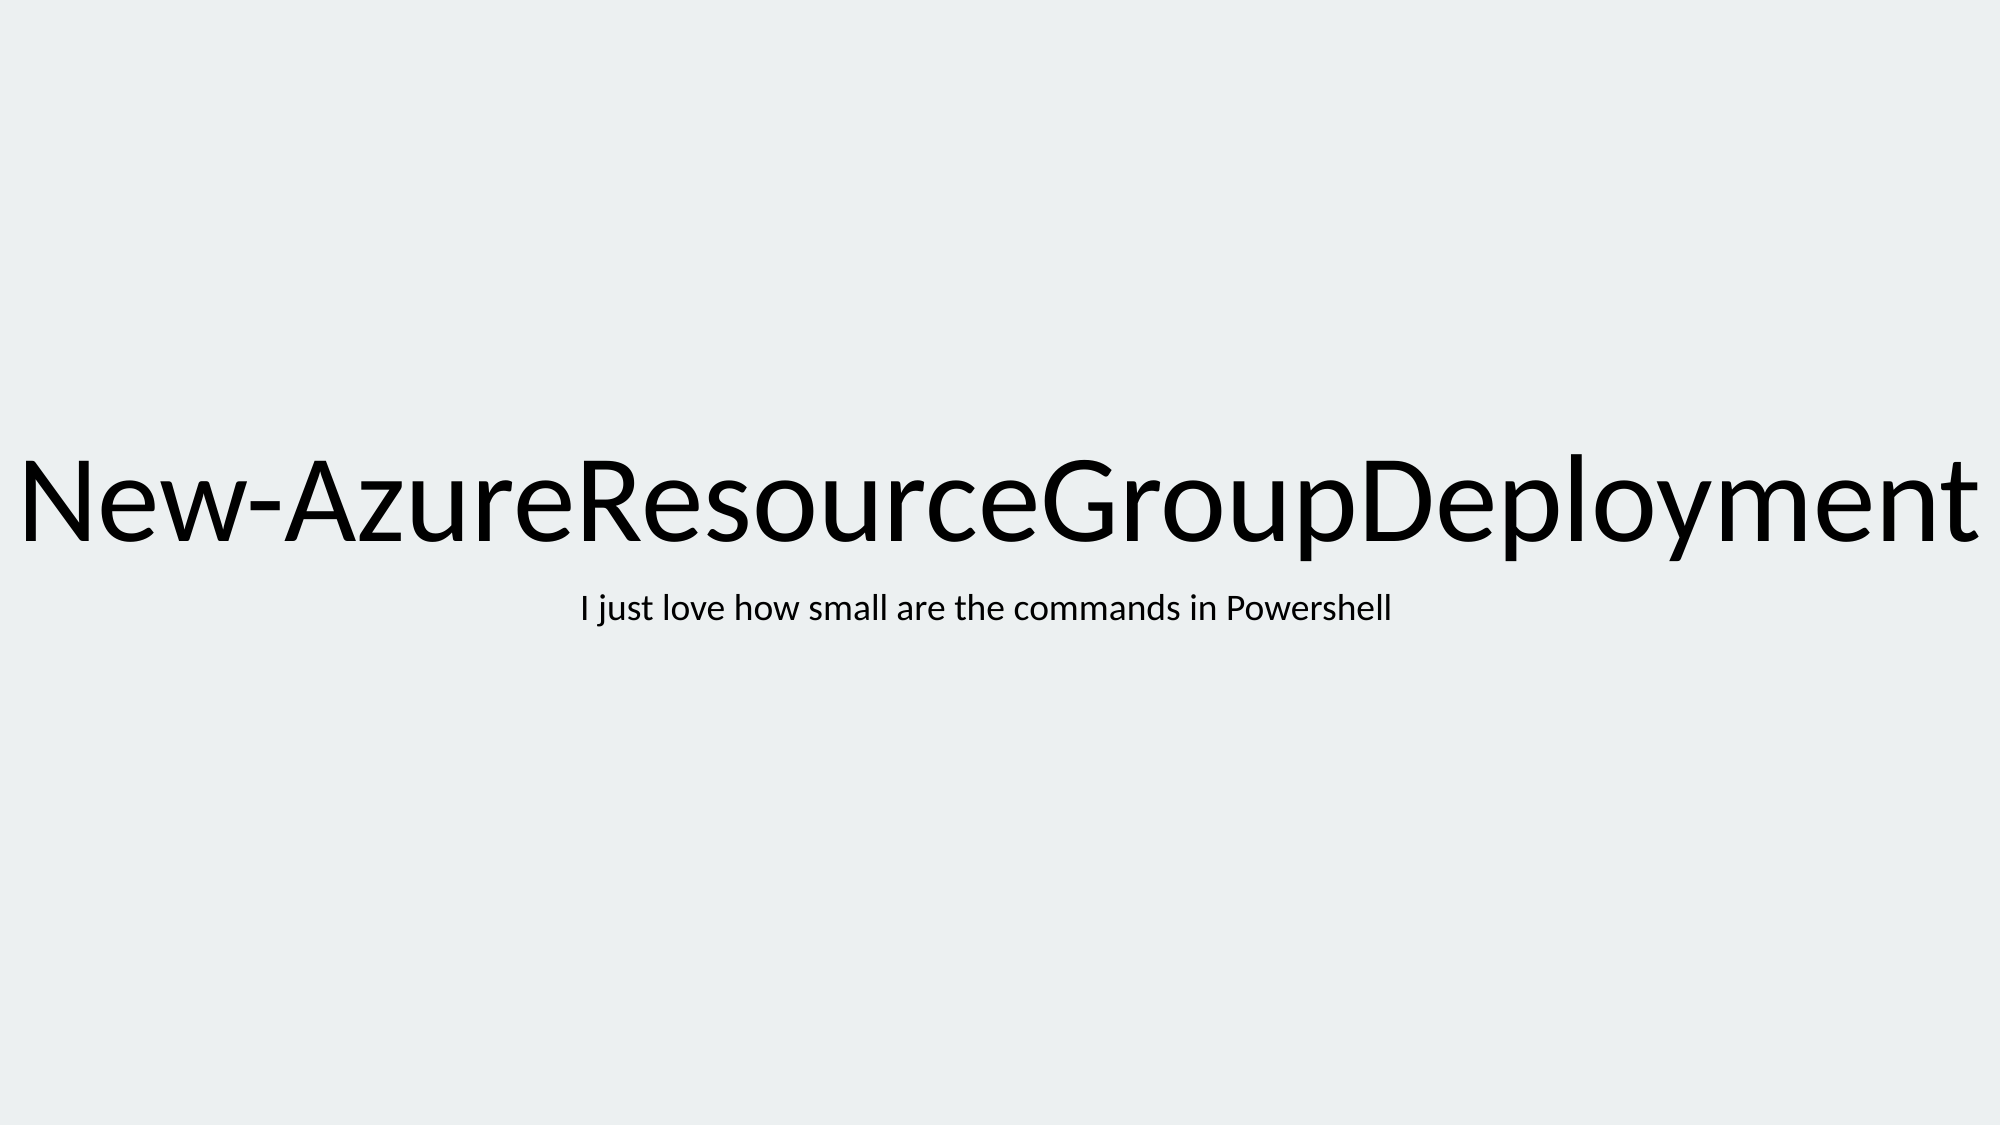

# New-AzureResourceGroupDeployment
I just love how small are the commands in Powershell